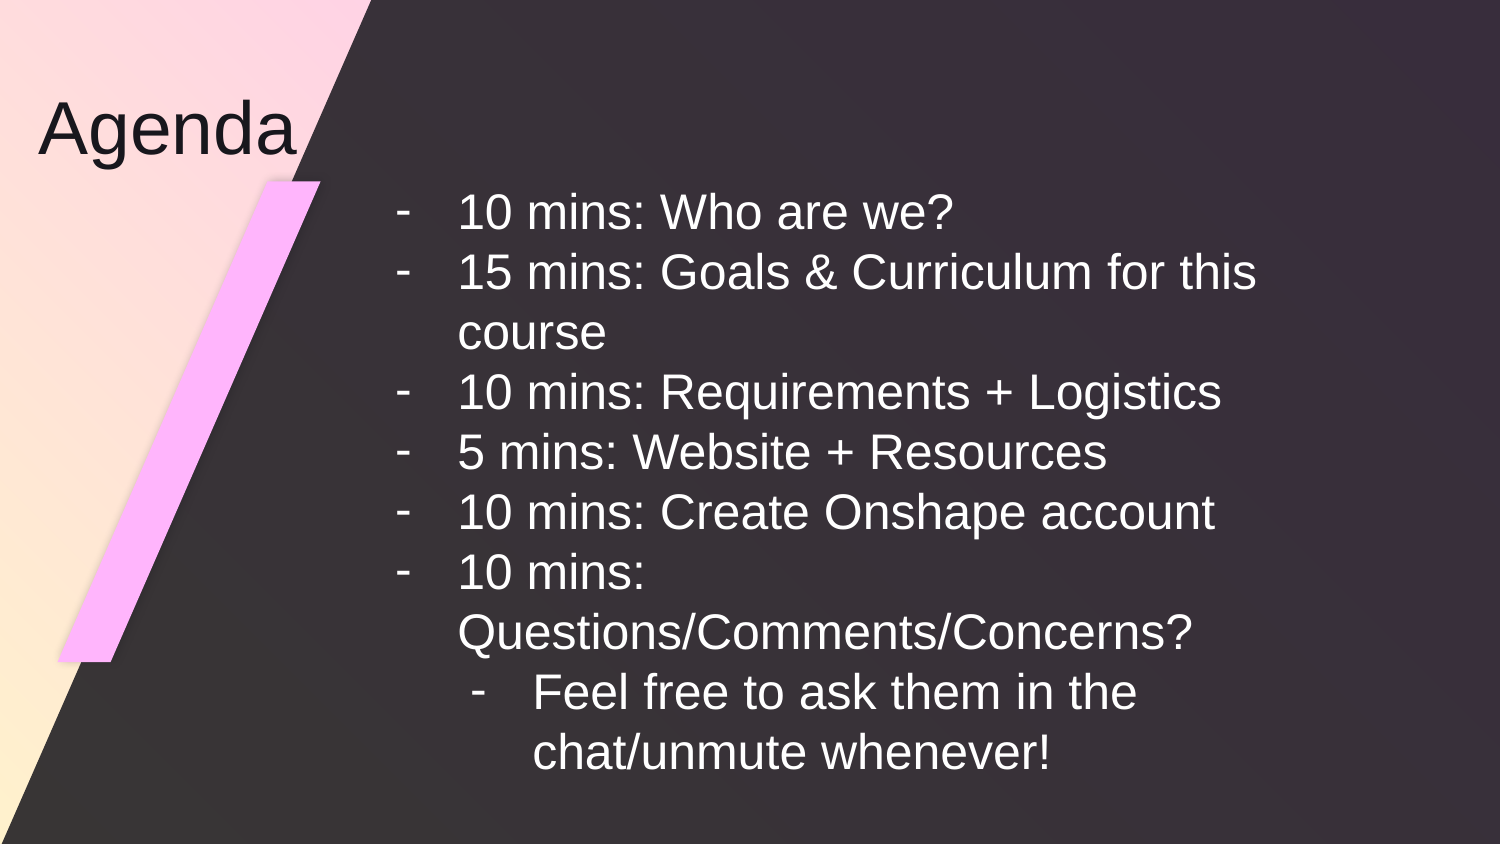

Agenda
10 mins: Who are we?
15 mins: Goals & Curriculum for this course
10 mins: Requirements + Logistics
5 mins: Website + Resources
10 mins: Create Onshape account
10 mins: Questions/Comments/Concerns?
Feel free to ask them in the chat/unmute whenever!